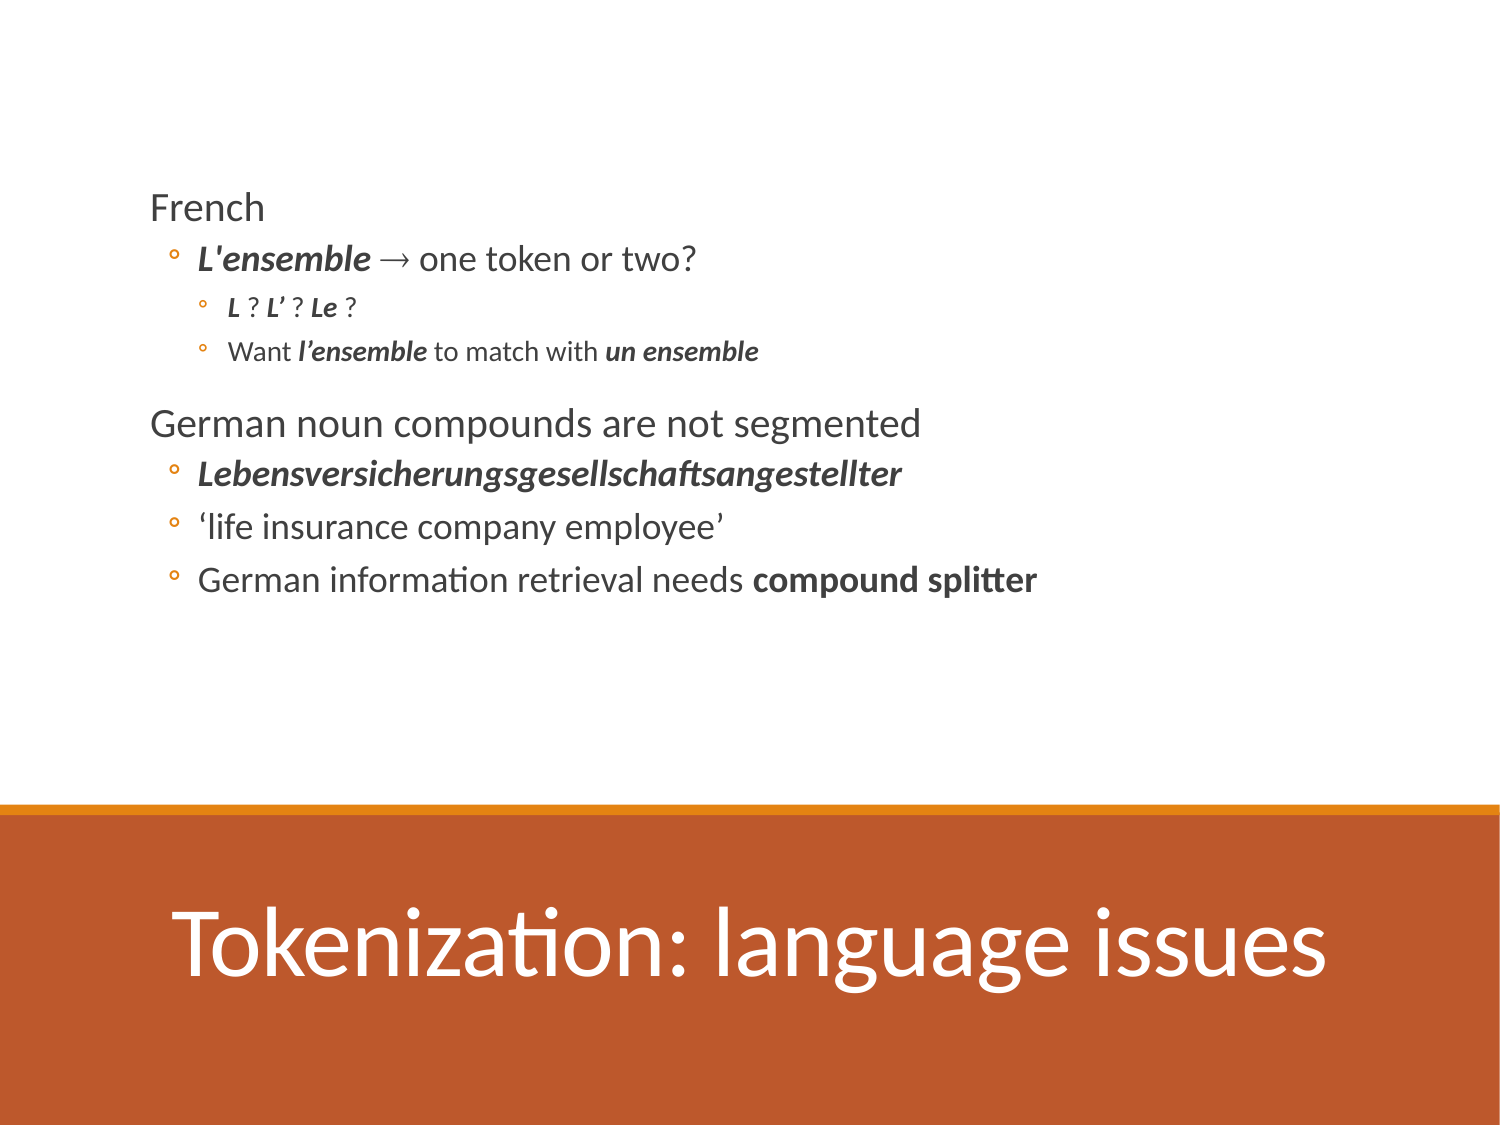

French
L'ensemble → one token or two?
L ? L’ ? Le ?
Want l’ensemble to match with un ensemble
German noun compounds are not segmented
Lebensversicherungsgesellschaftsangestellter
‘life insurance company employee’
German information retrieval needs compound splitter

# Tokenization: language issues